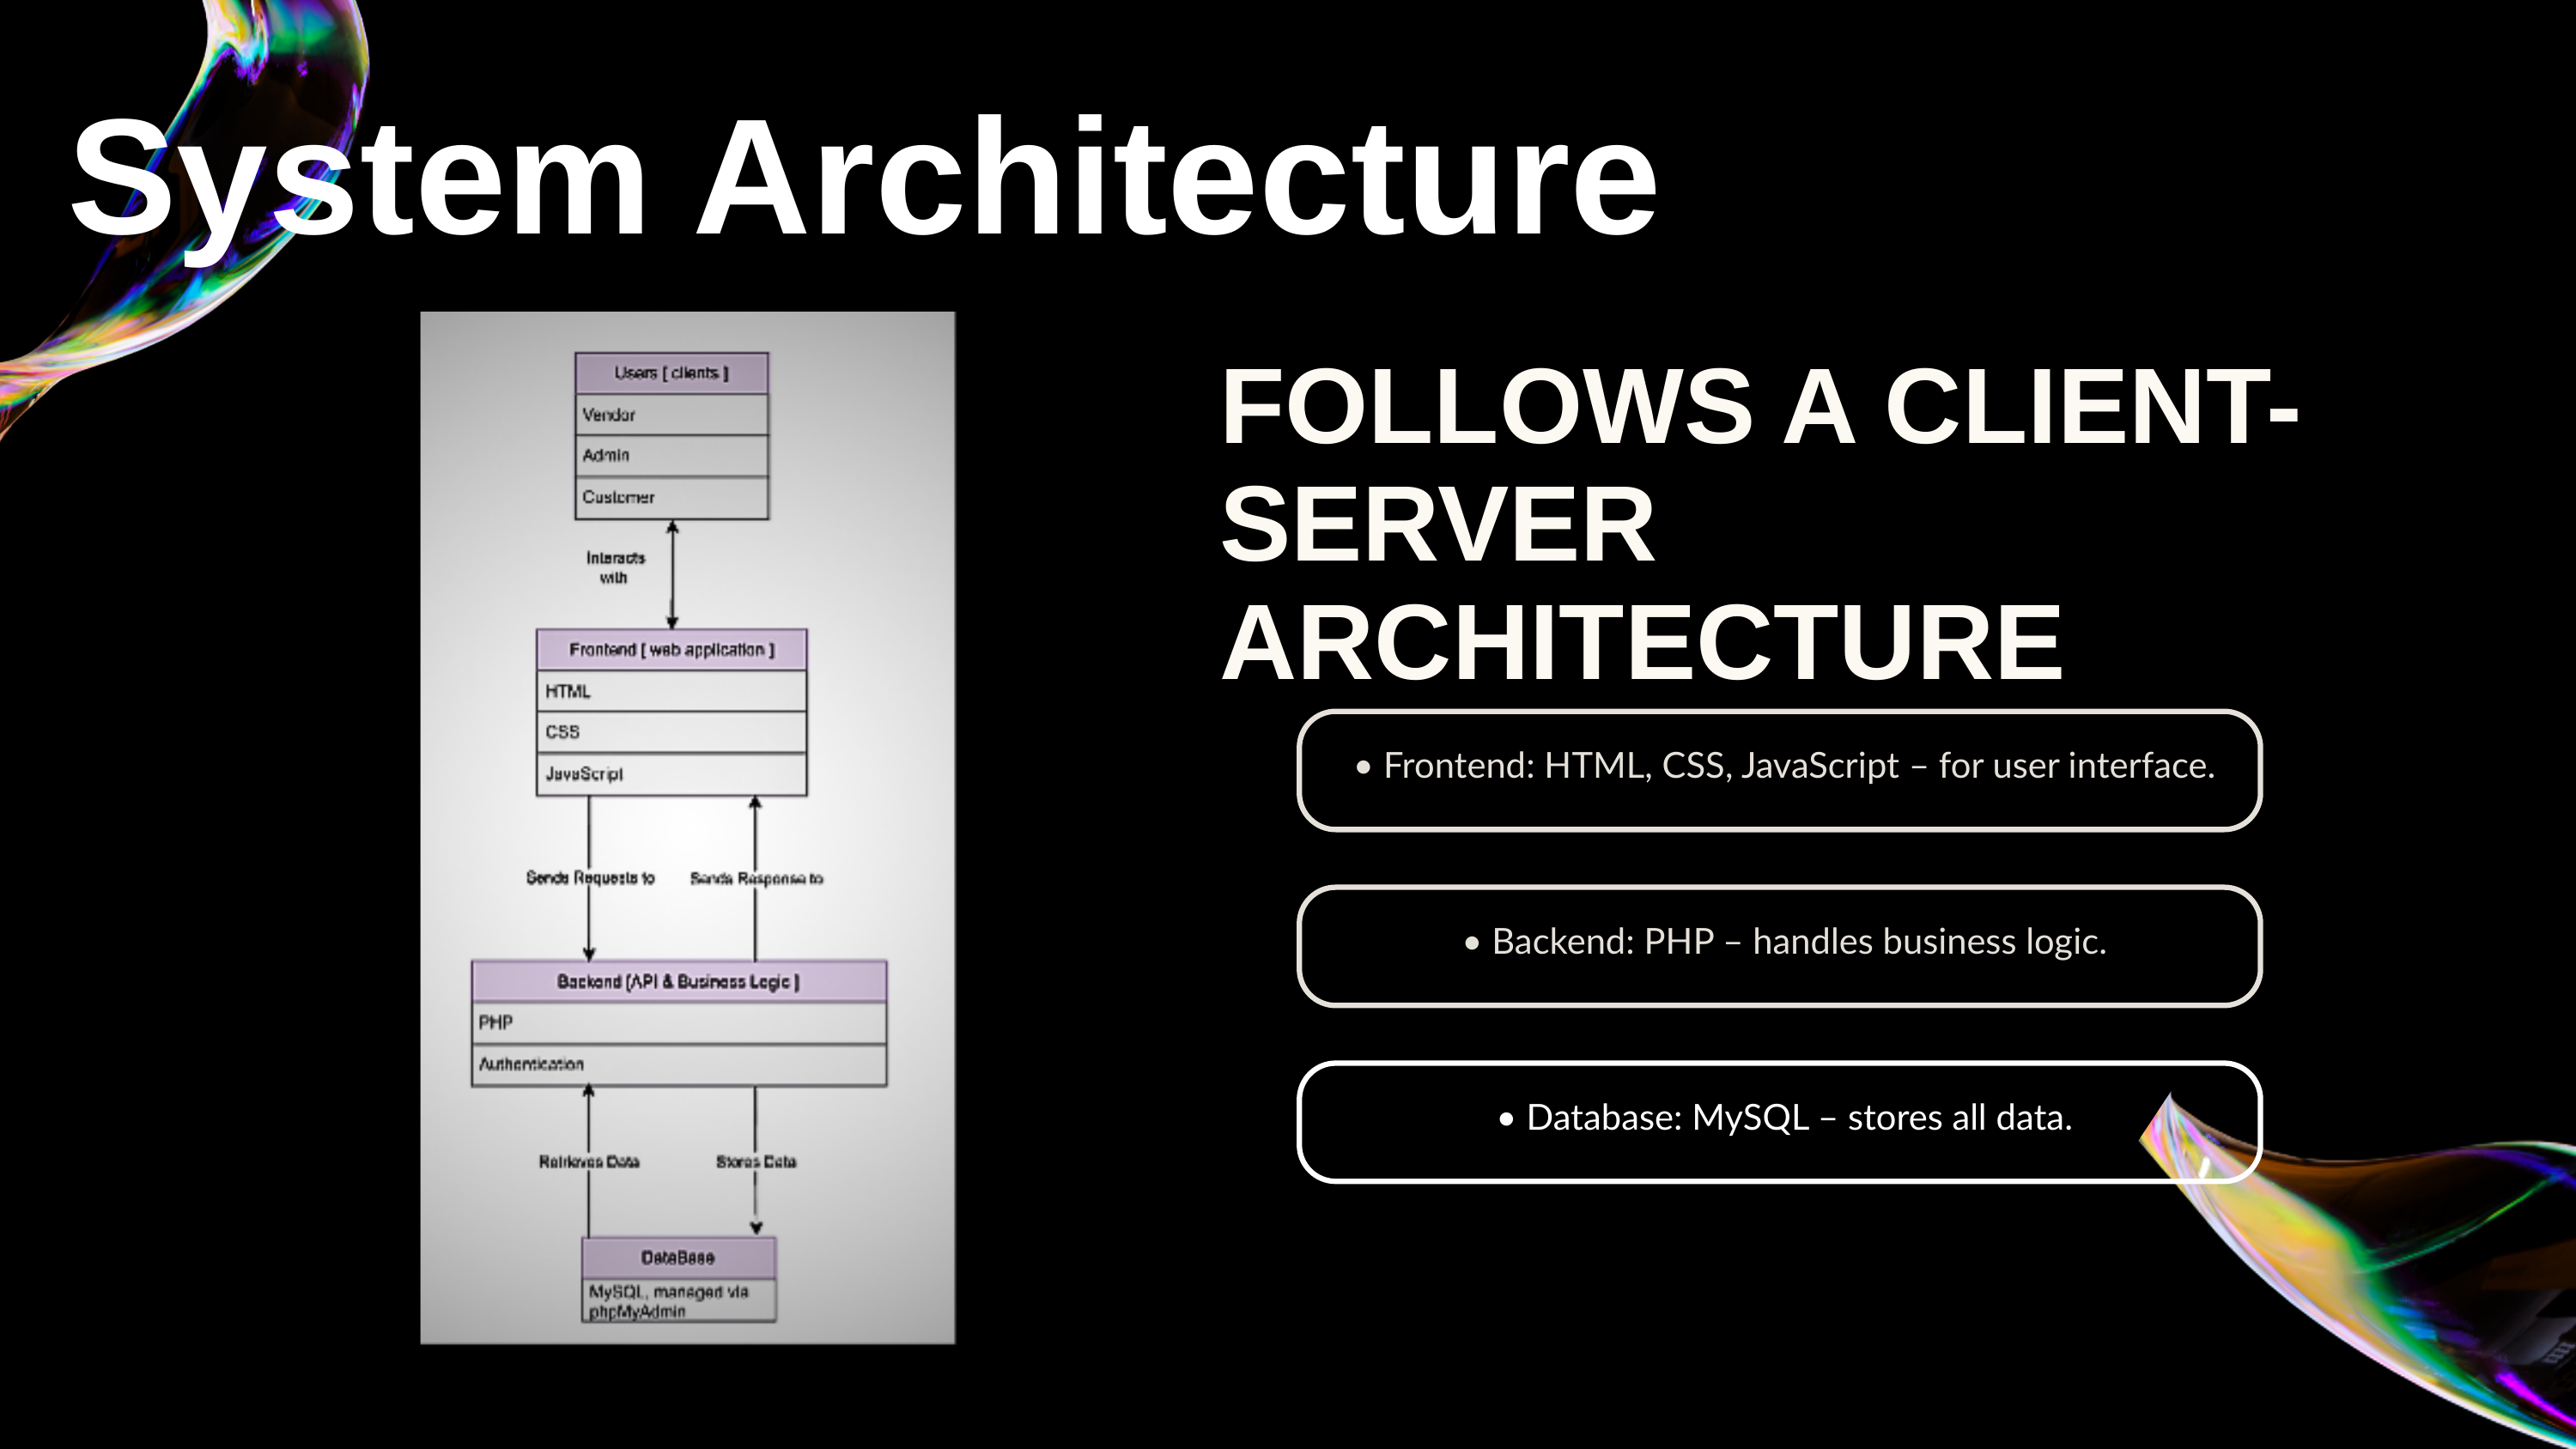

System Architecture

FOLLOWS A CLIENT-SERVER ARCHITECTURE

 • Frontend: HTML, CSS, JavaScript – for user interface.

 • Backend: PHP – handles business logic.

 • Database: MySQL – stores all data.